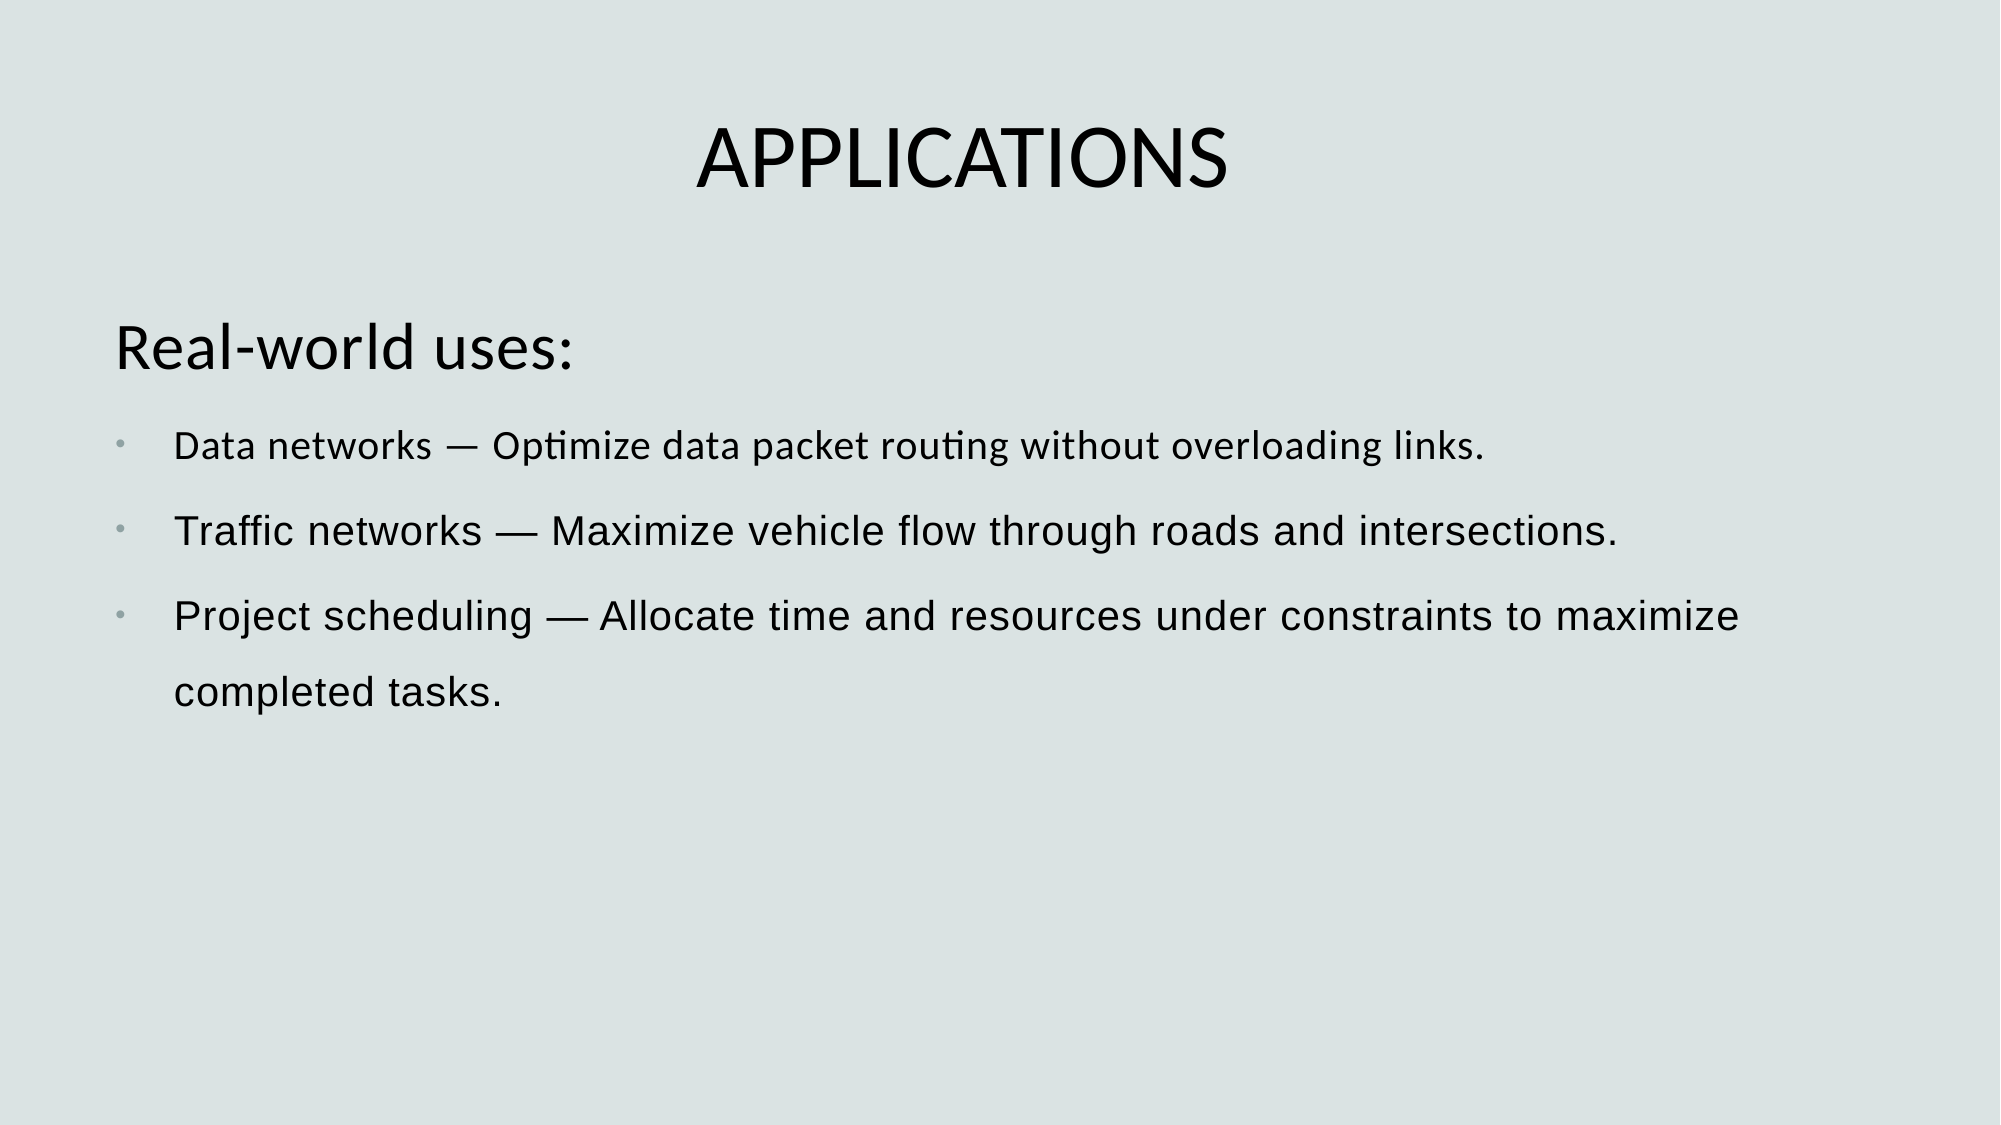

# Applications
Real-world uses:
Data networks — Optimize data packet routing without overloading links.
Traffic networks — Maximize vehicle flow through roads and intersections.
Project scheduling — Allocate time and resources under constraints to maximize completed tasks.